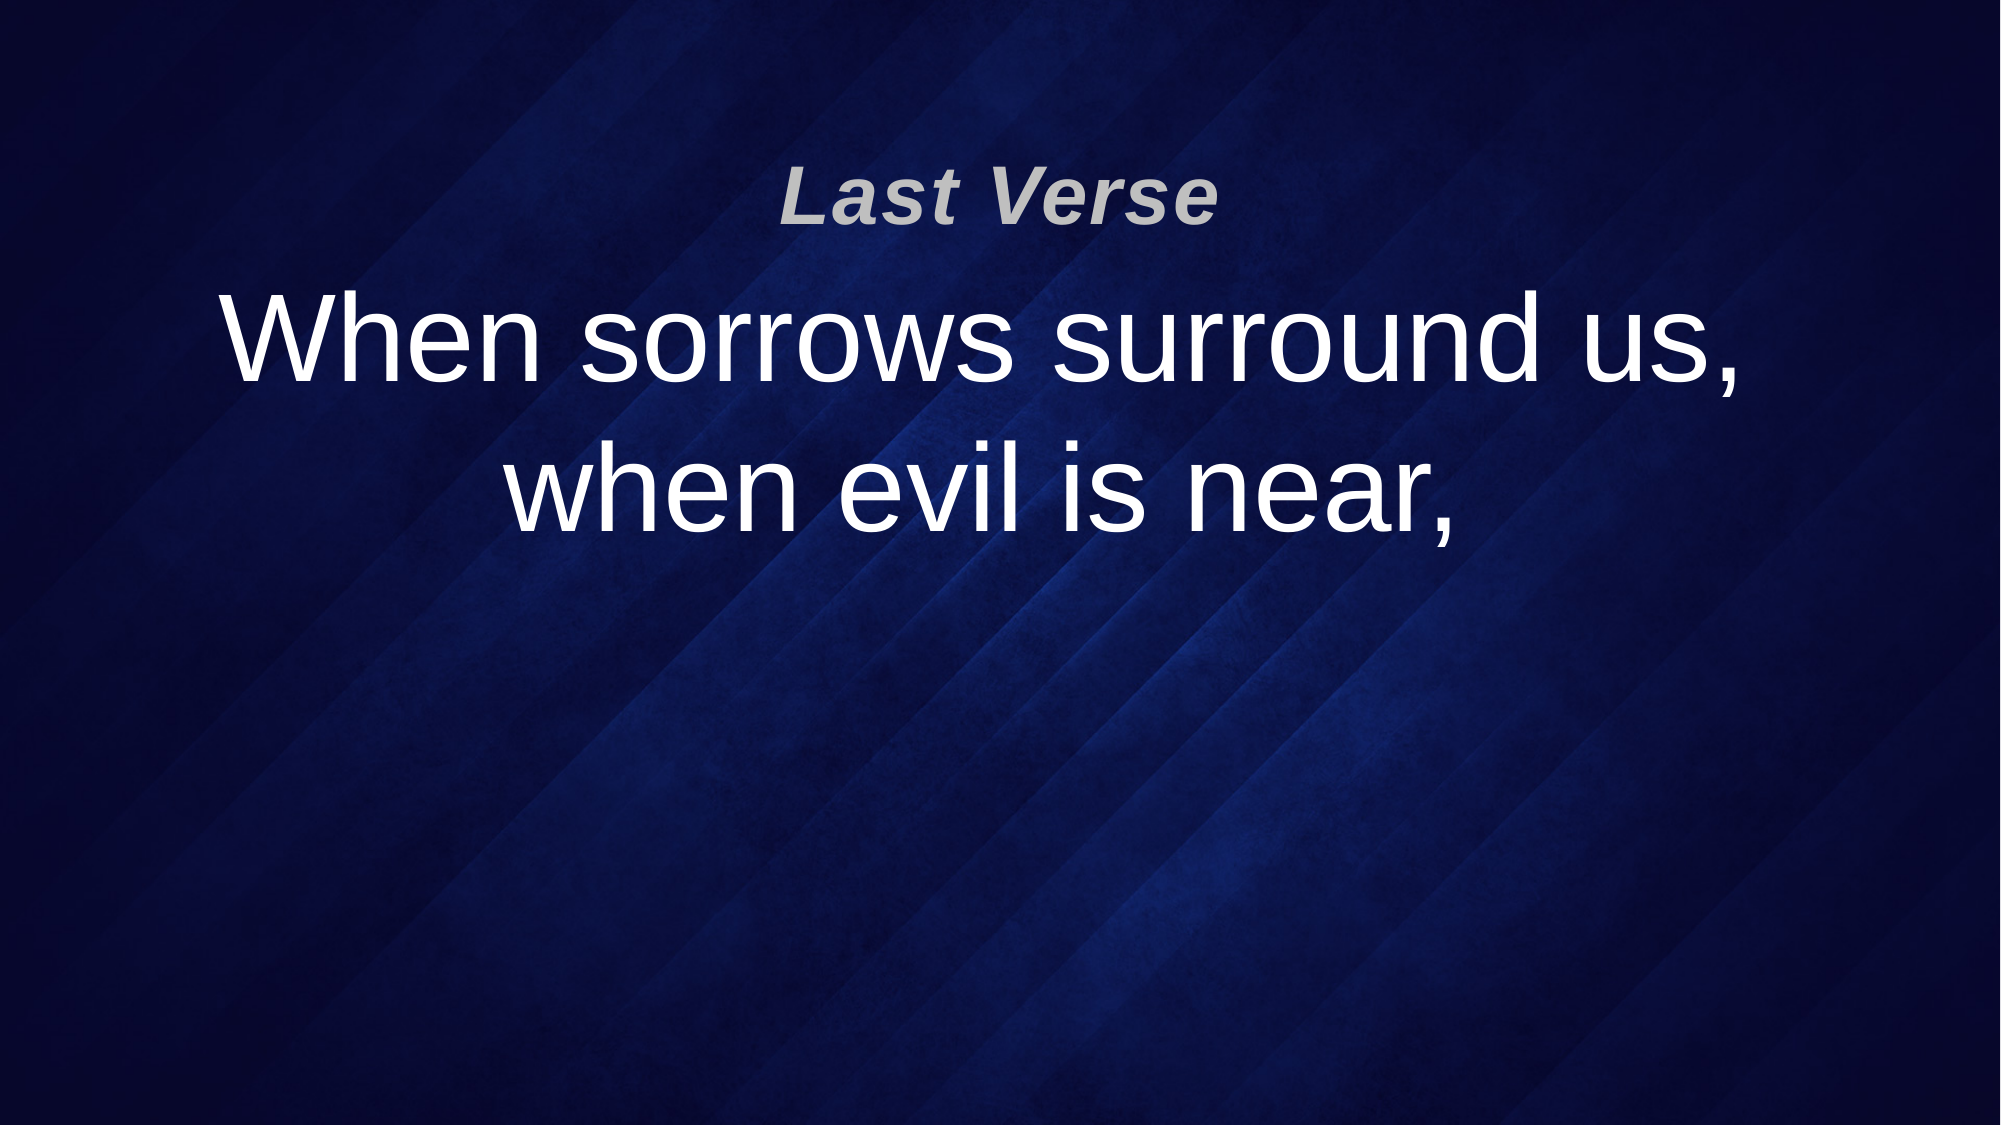

Last Verse
# When sorrows surround us, when evil is near,